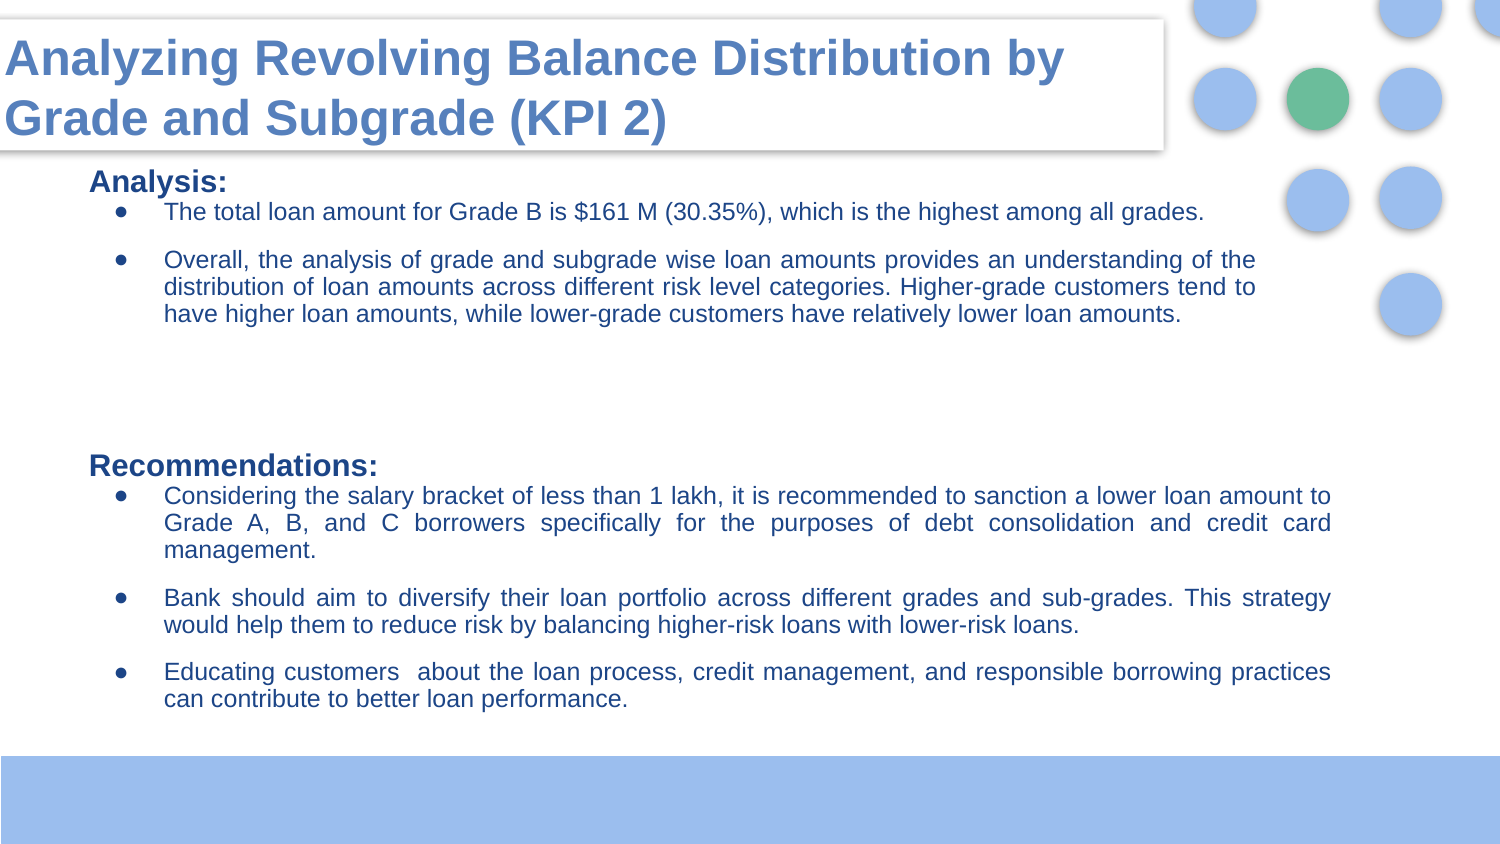

# Analyzing Revolving Balance Distribution by Grade and Subgrade (KPI 2)

Analysis:
The total loan amount for Grade B is $161 M (30.35%), which is the highest among all grades.
Overall, the analysis of grade and subgrade wise loan amounts provides an understanding of the distribution of loan amounts across different risk level categories. Higher-grade customers tend to have higher loan amounts, while lower-grade customers have relatively lower loan amounts.

Recommendations:
Considering the salary bracket of less than 1 lakh, it is recommended to sanction a lower loan amount to Grade A, B, and C borrowers specifically for the purposes of debt consolidation and credit card management.
Bank should aim to diversify their loan portfolio across different grades and sub-grades. This strategy would help them to reduce risk by balancing higher-risk loans with lower-risk loans.
Educating customers  about the loan process, credit management, and responsible borrowing practices can contribute to better loan performance.